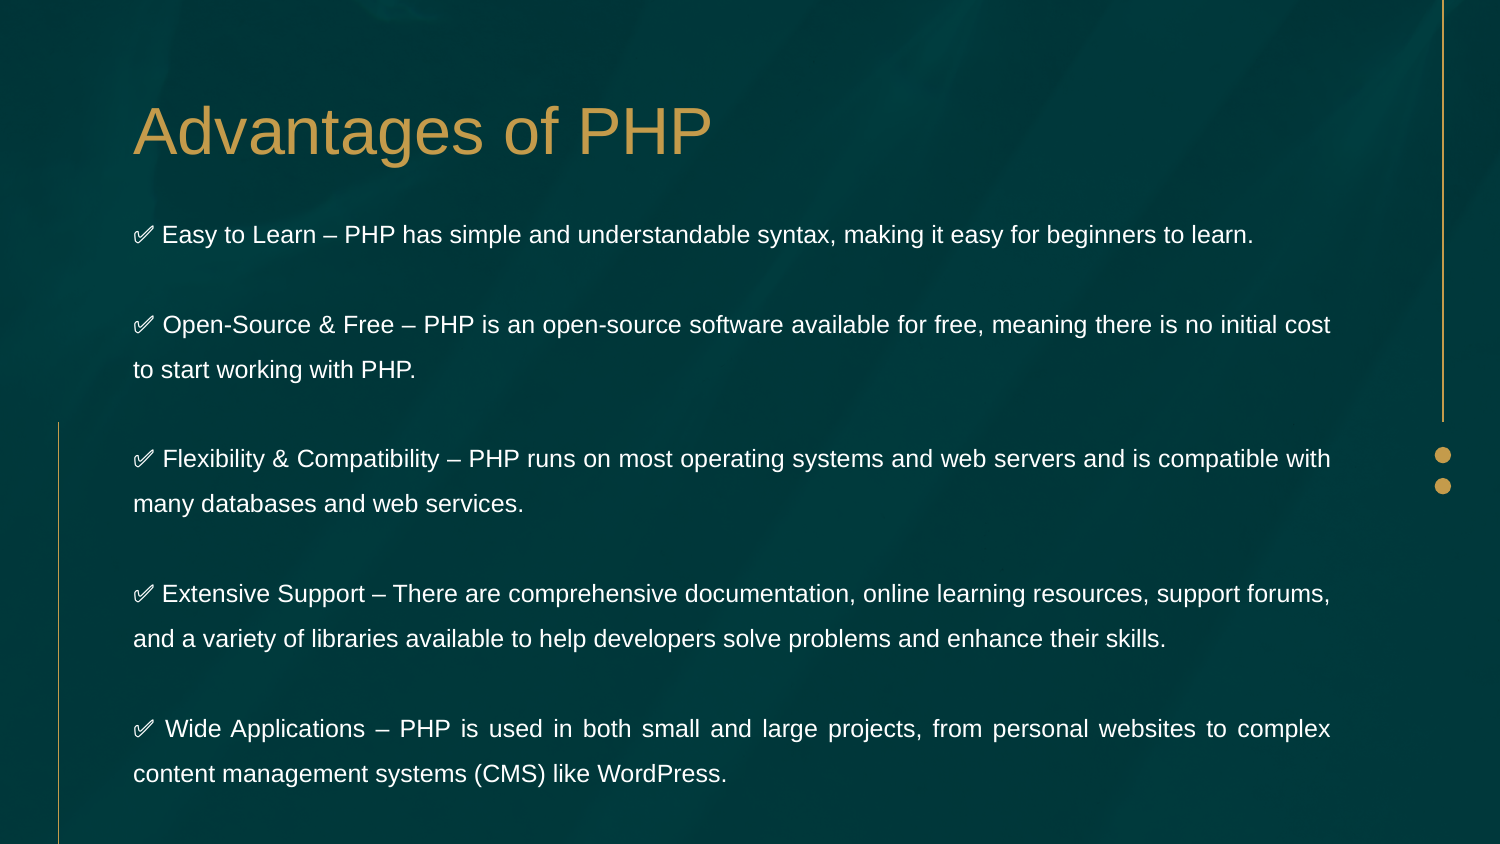

# Advantages of PHP
✅ Easy to Learn – PHP has simple and understandable syntax, making it easy for beginners to learn.

✅ Open-Source & Free – PHP is an open-source software available for free, meaning there is no initial cost to start working with PHP.

✅ Flexibility & Compatibility – PHP runs on most operating systems and web servers and is compatible with many databases and web services.

✅ Extensive Support – There are comprehensive documentation, online learning resources, support forums, and a variety of libraries available to help developers solve problems and enhance their skills.

✅ Wide Applications – PHP is used in both small and large projects, from personal websites to complex content management systems (CMS) like WordPress.